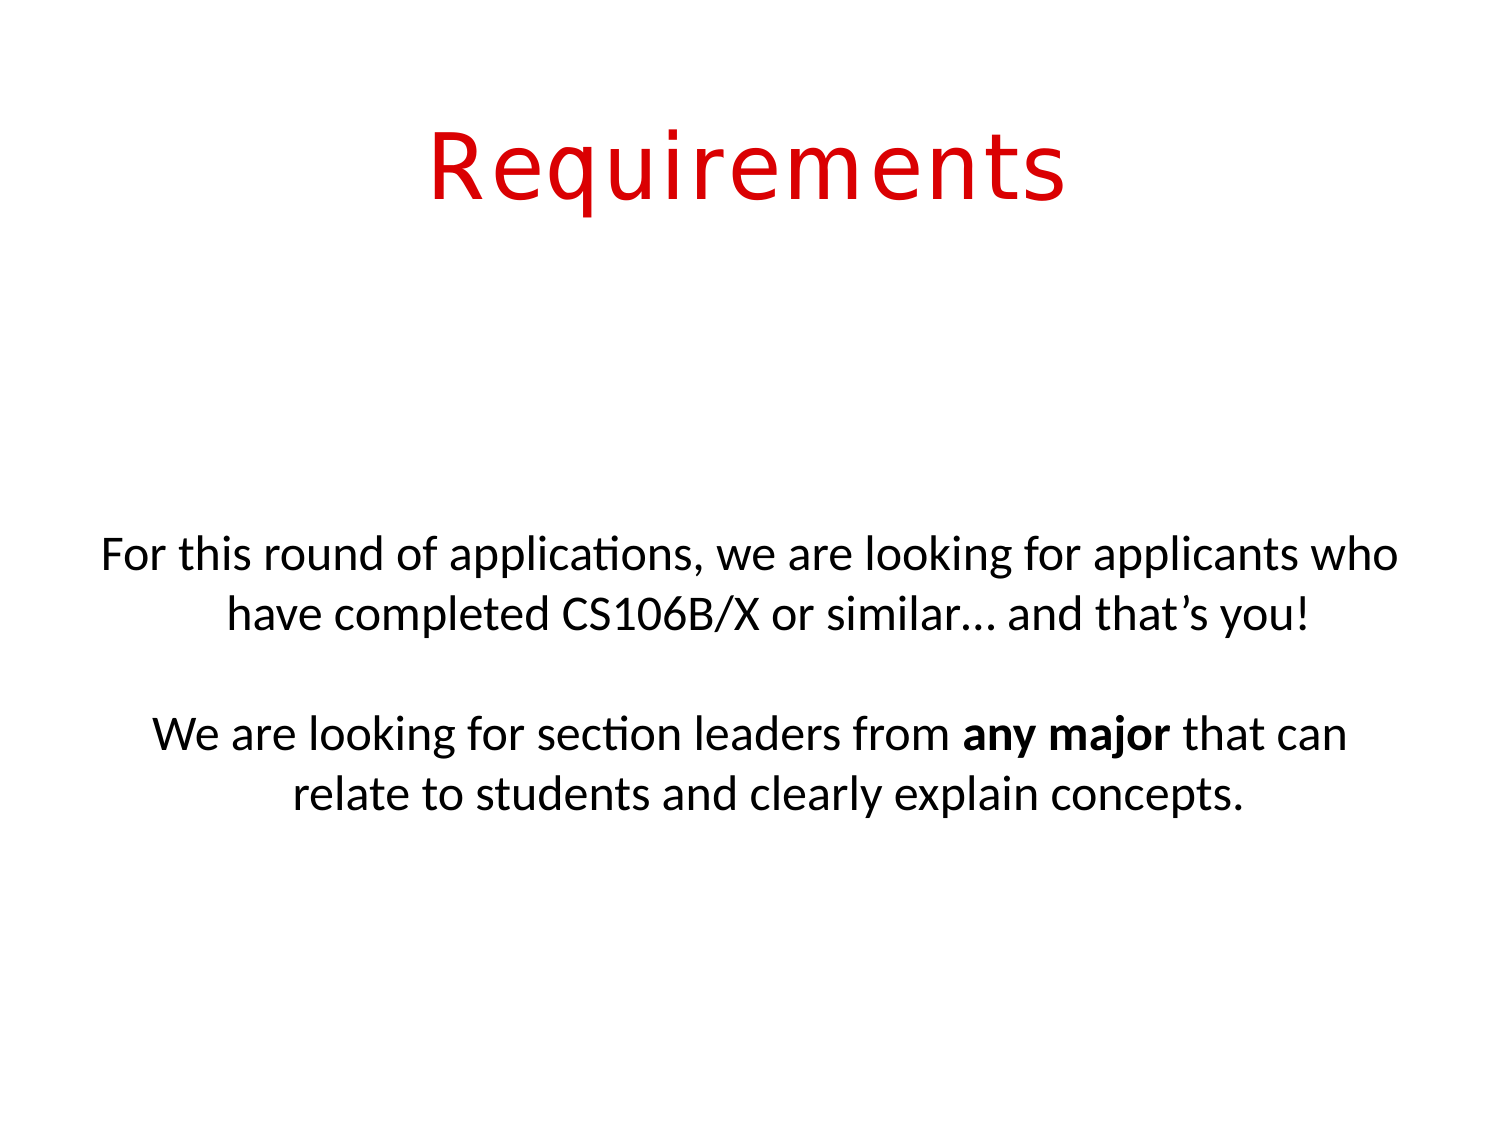

# Requirements
For this round of applications, we are looking for applicants who have completed CS106B/X or similar… and that’s you!

We are looking for section leaders from any major that can relate to students and clearly explain concepts.